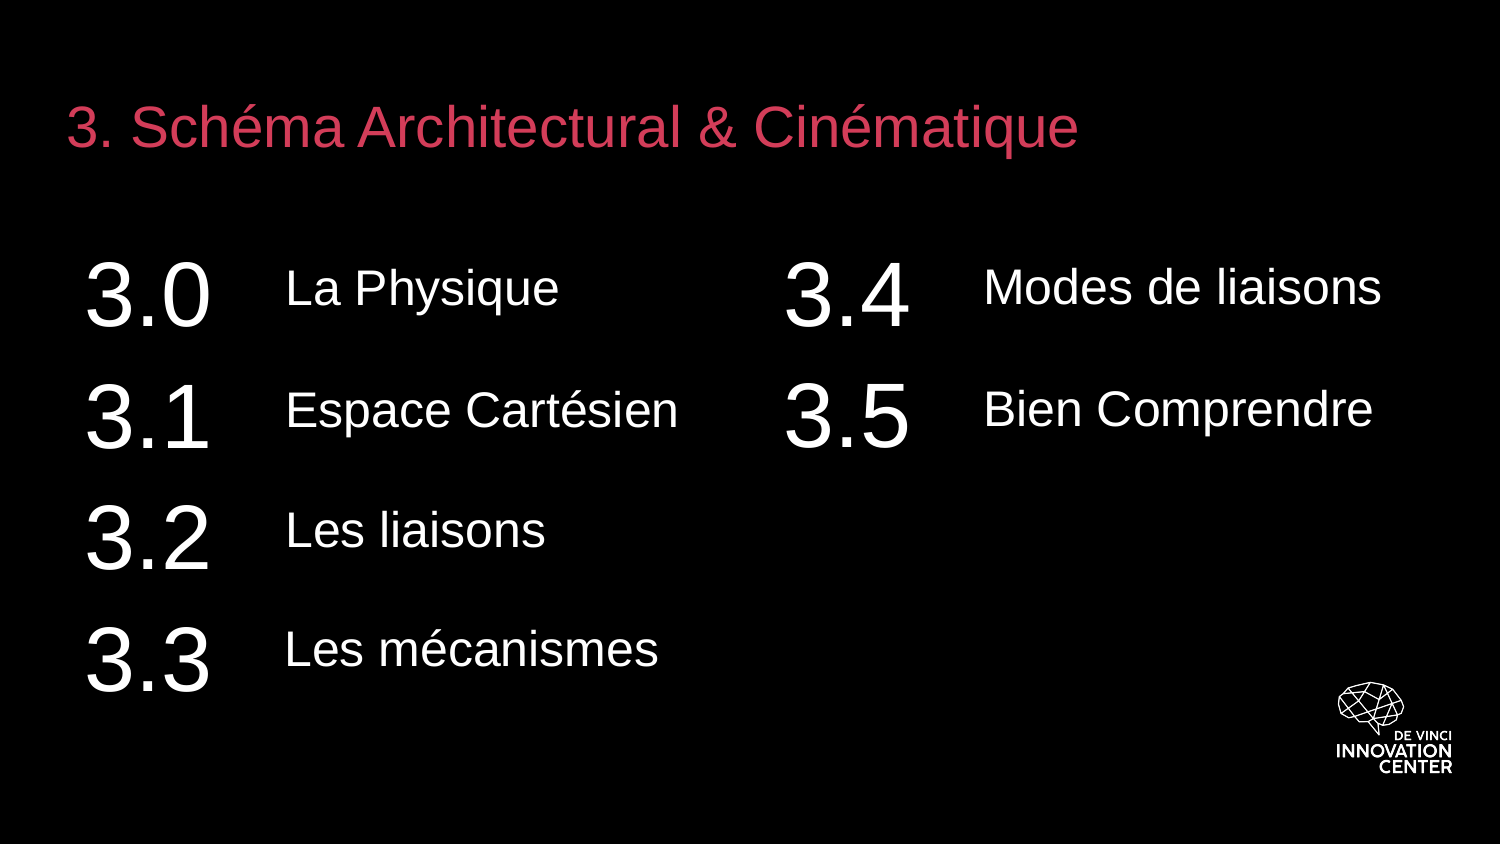

# 3. Schéma Architectural & Cinématique
3.4
3.0
Modes de liaisons
La Physique
3.5
3.1
Bien Comprendre
Espace Cartésien
3.2
Les liaisons
3.3
Les mécanismes